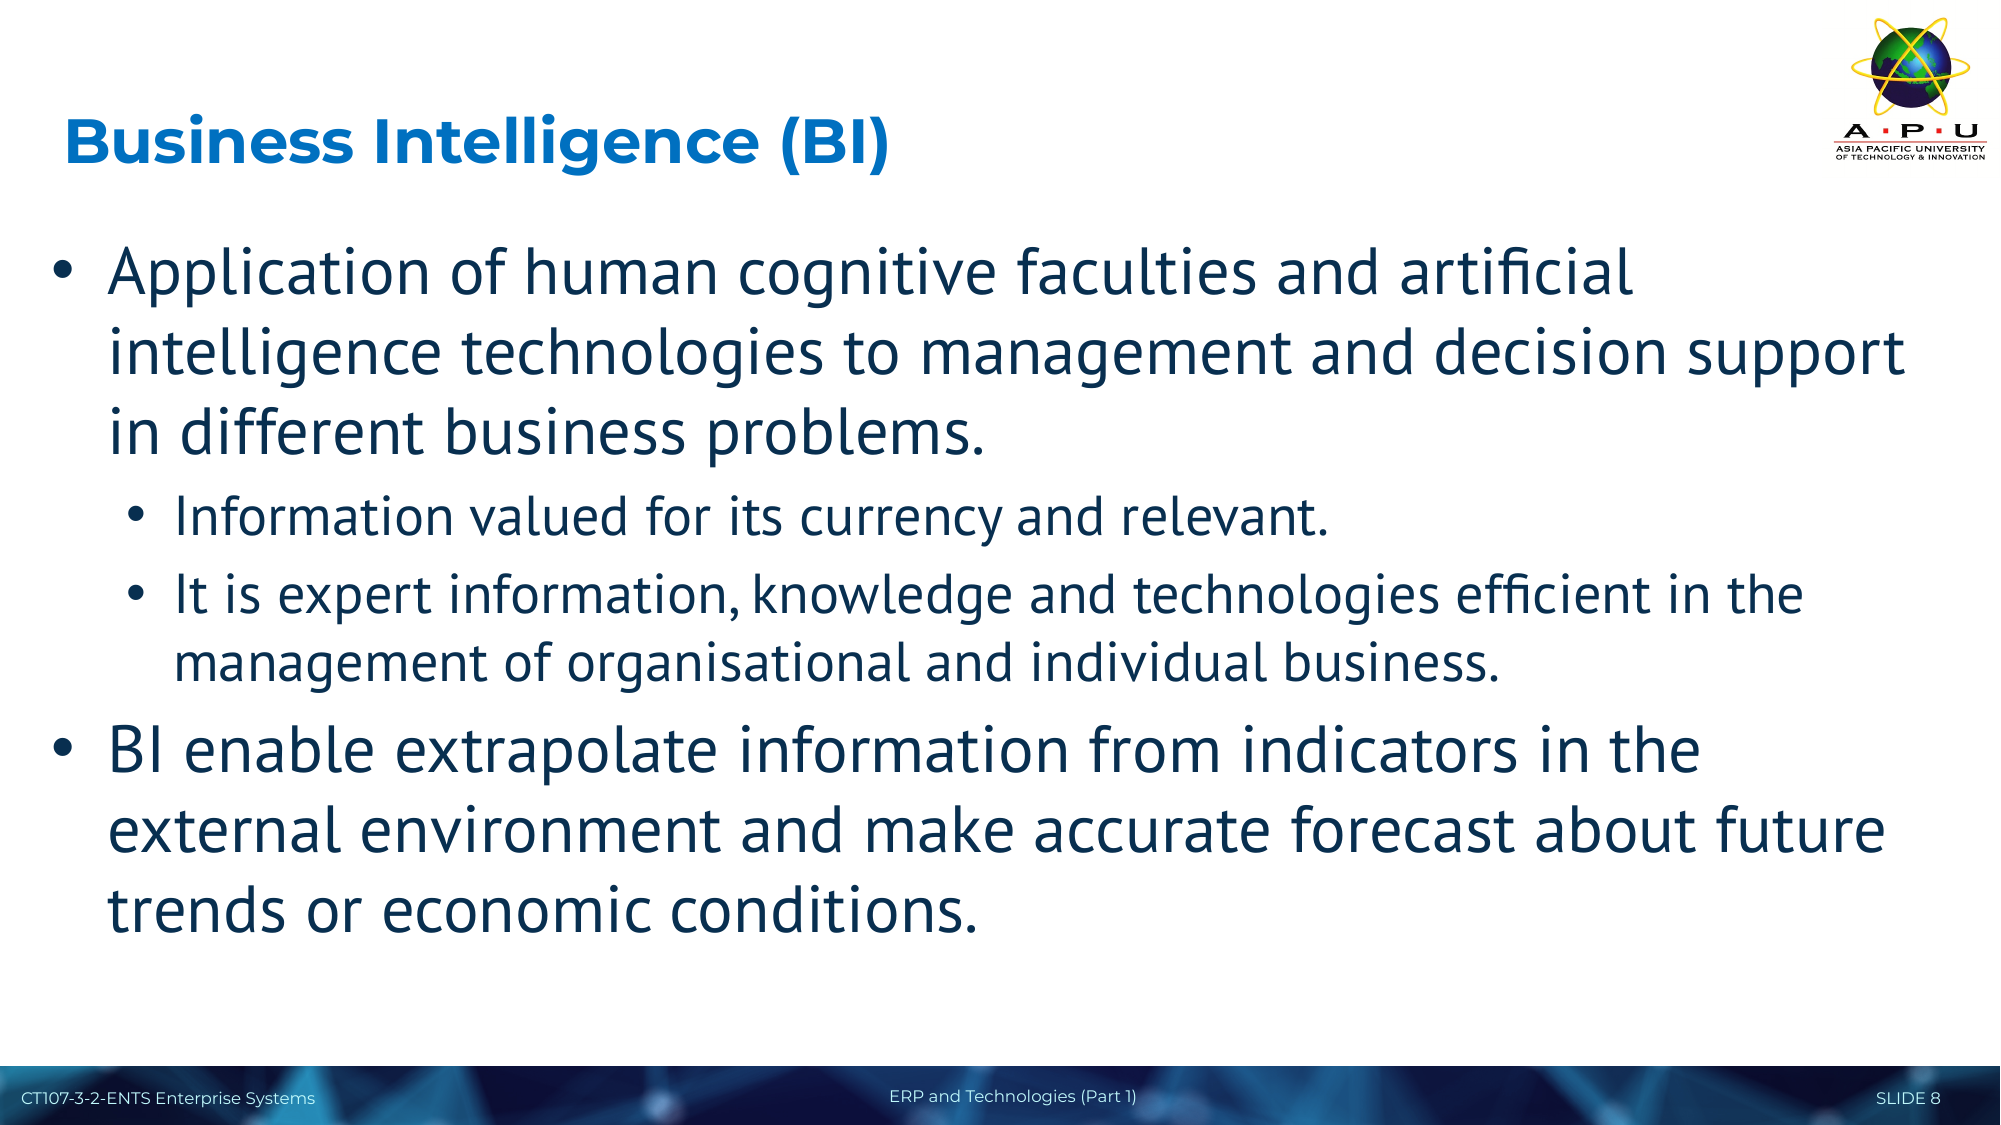

# Business Intelligence (BI)
Application of human cognitive faculties and artificial intelligence technologies to management and decision support in different business problems.
Information valued for its currency and relevant.
It is expert information, knowledge and technologies efficient in the management of organisational and individual business.
BI enable extrapolate information from indicators in the external environment and make accurate forecast about future trends or economic conditions.